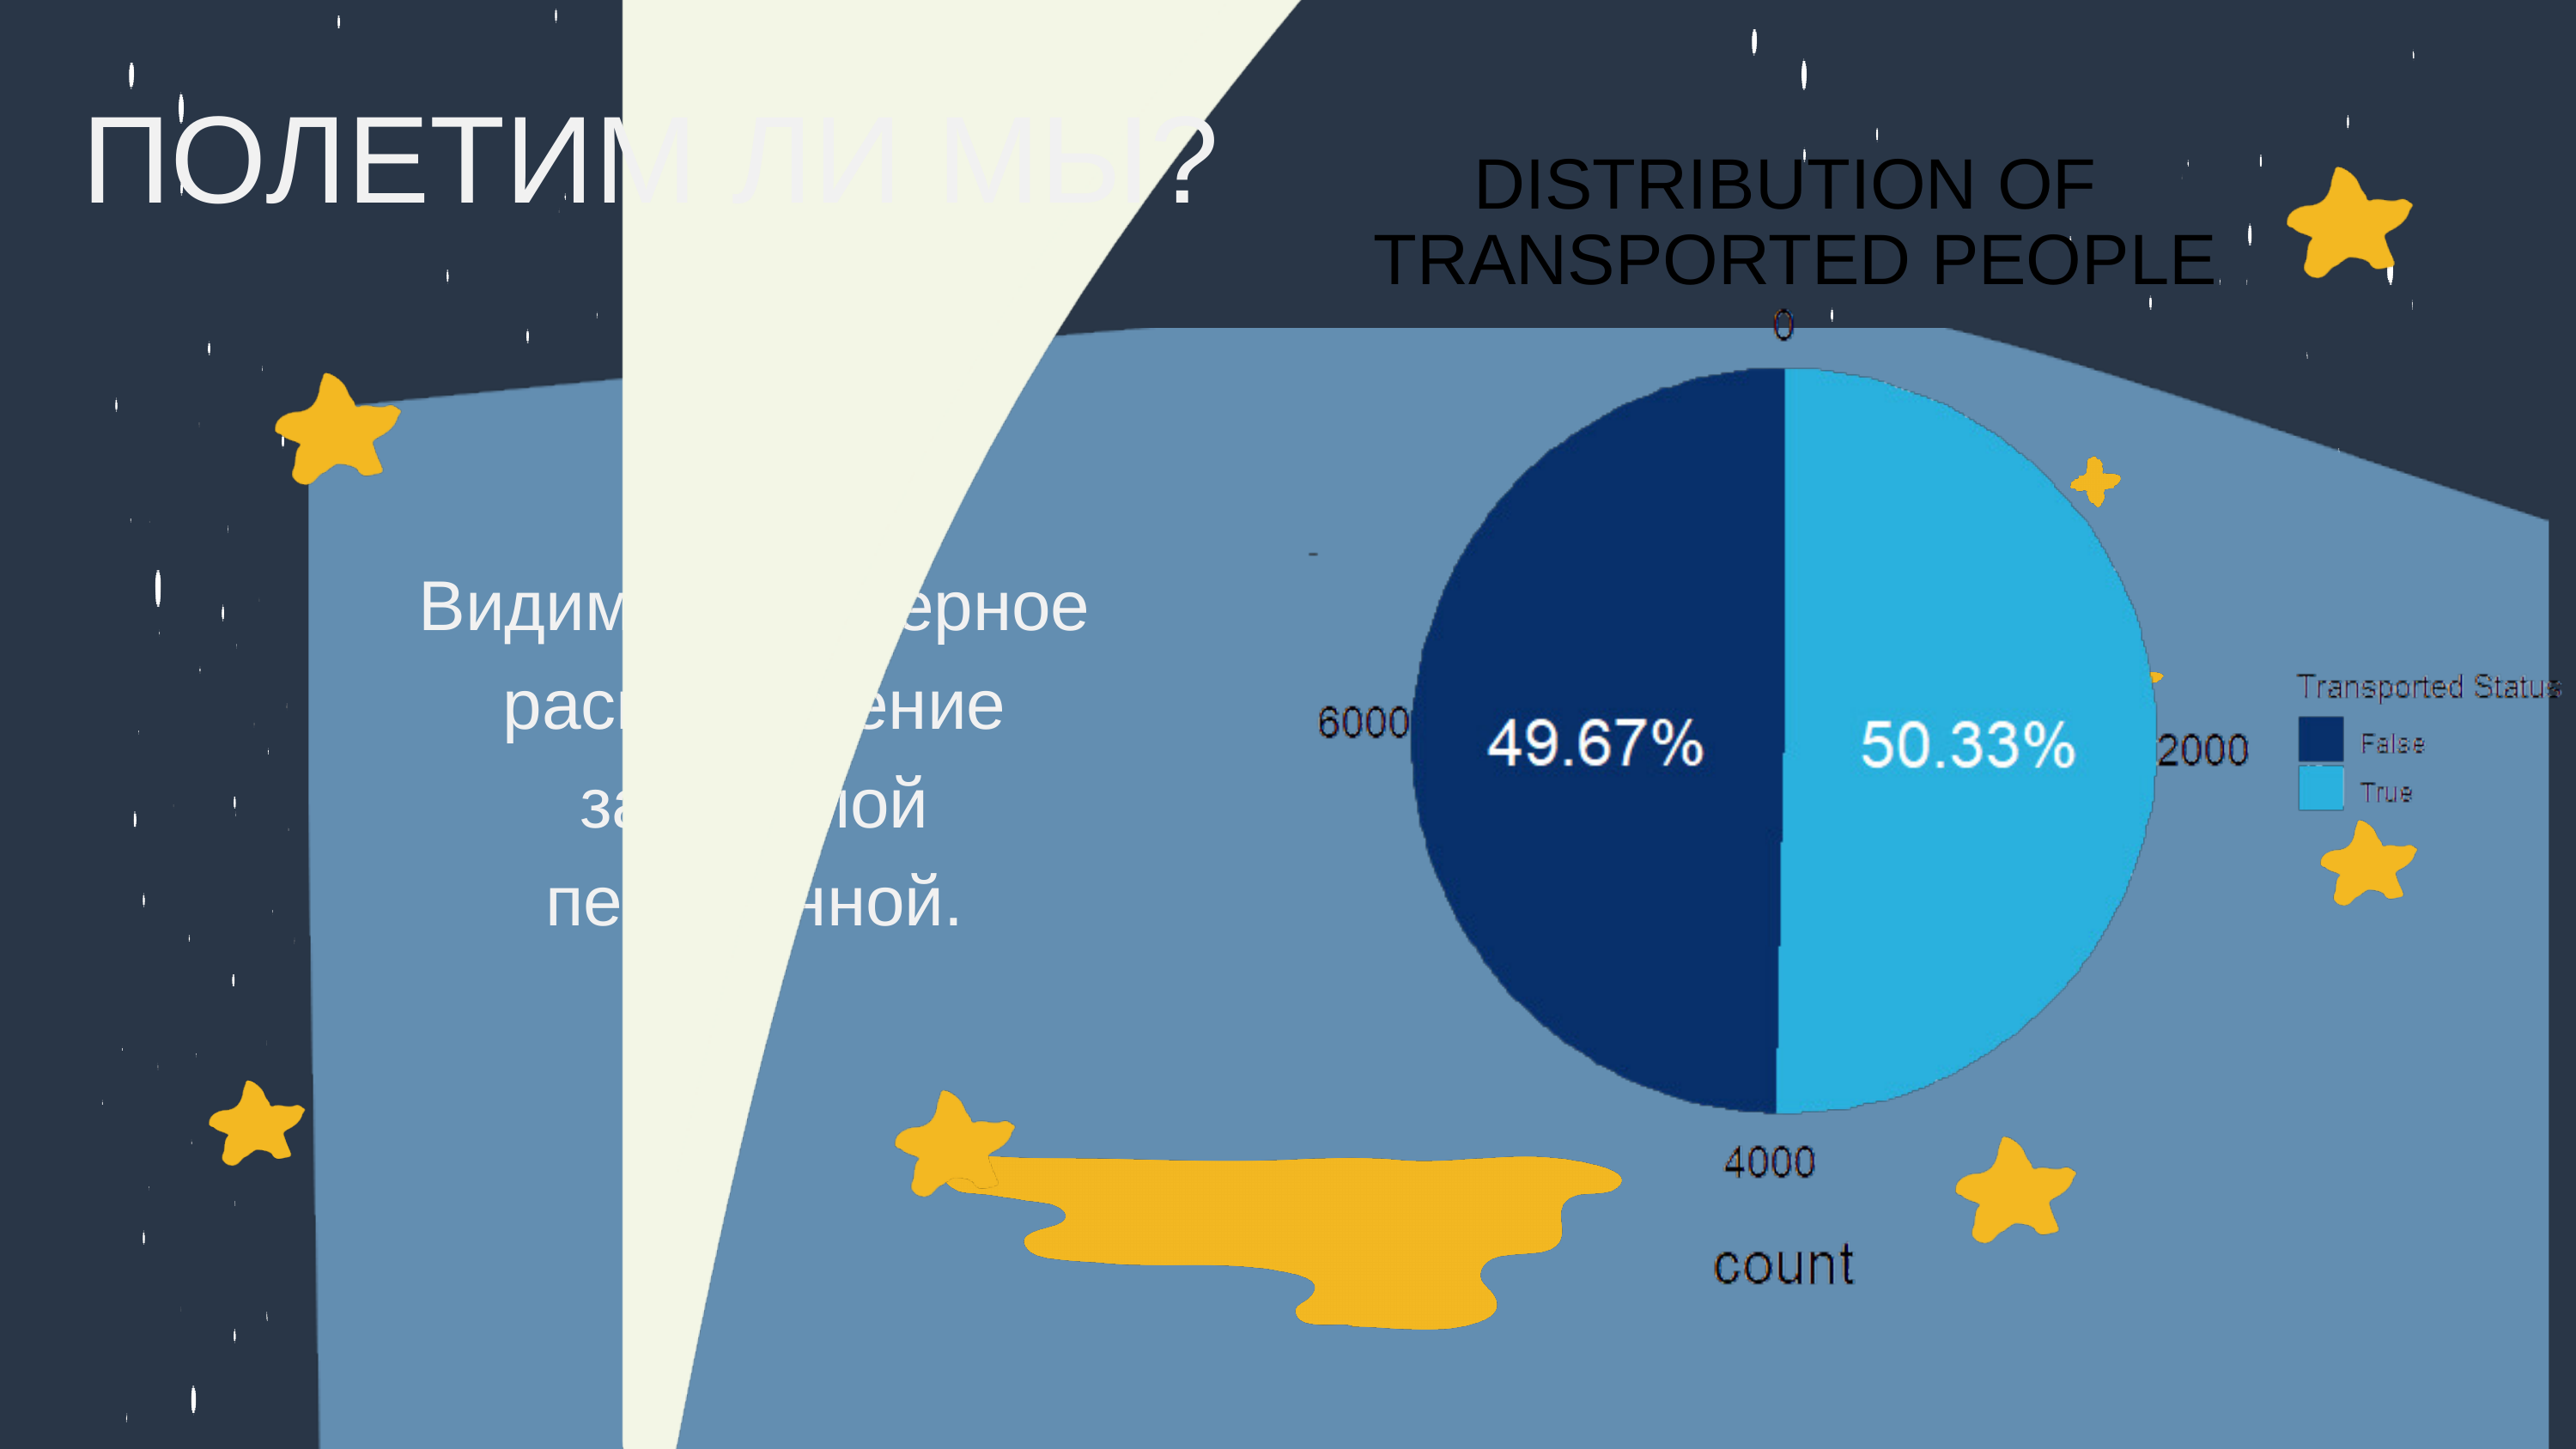

ПОЛЕТИМ ЛИ МЫ?

DISTRIBUTION OF
TRANSPORTED PEOPLE

Видим равномерное распределение зависимой переменной.